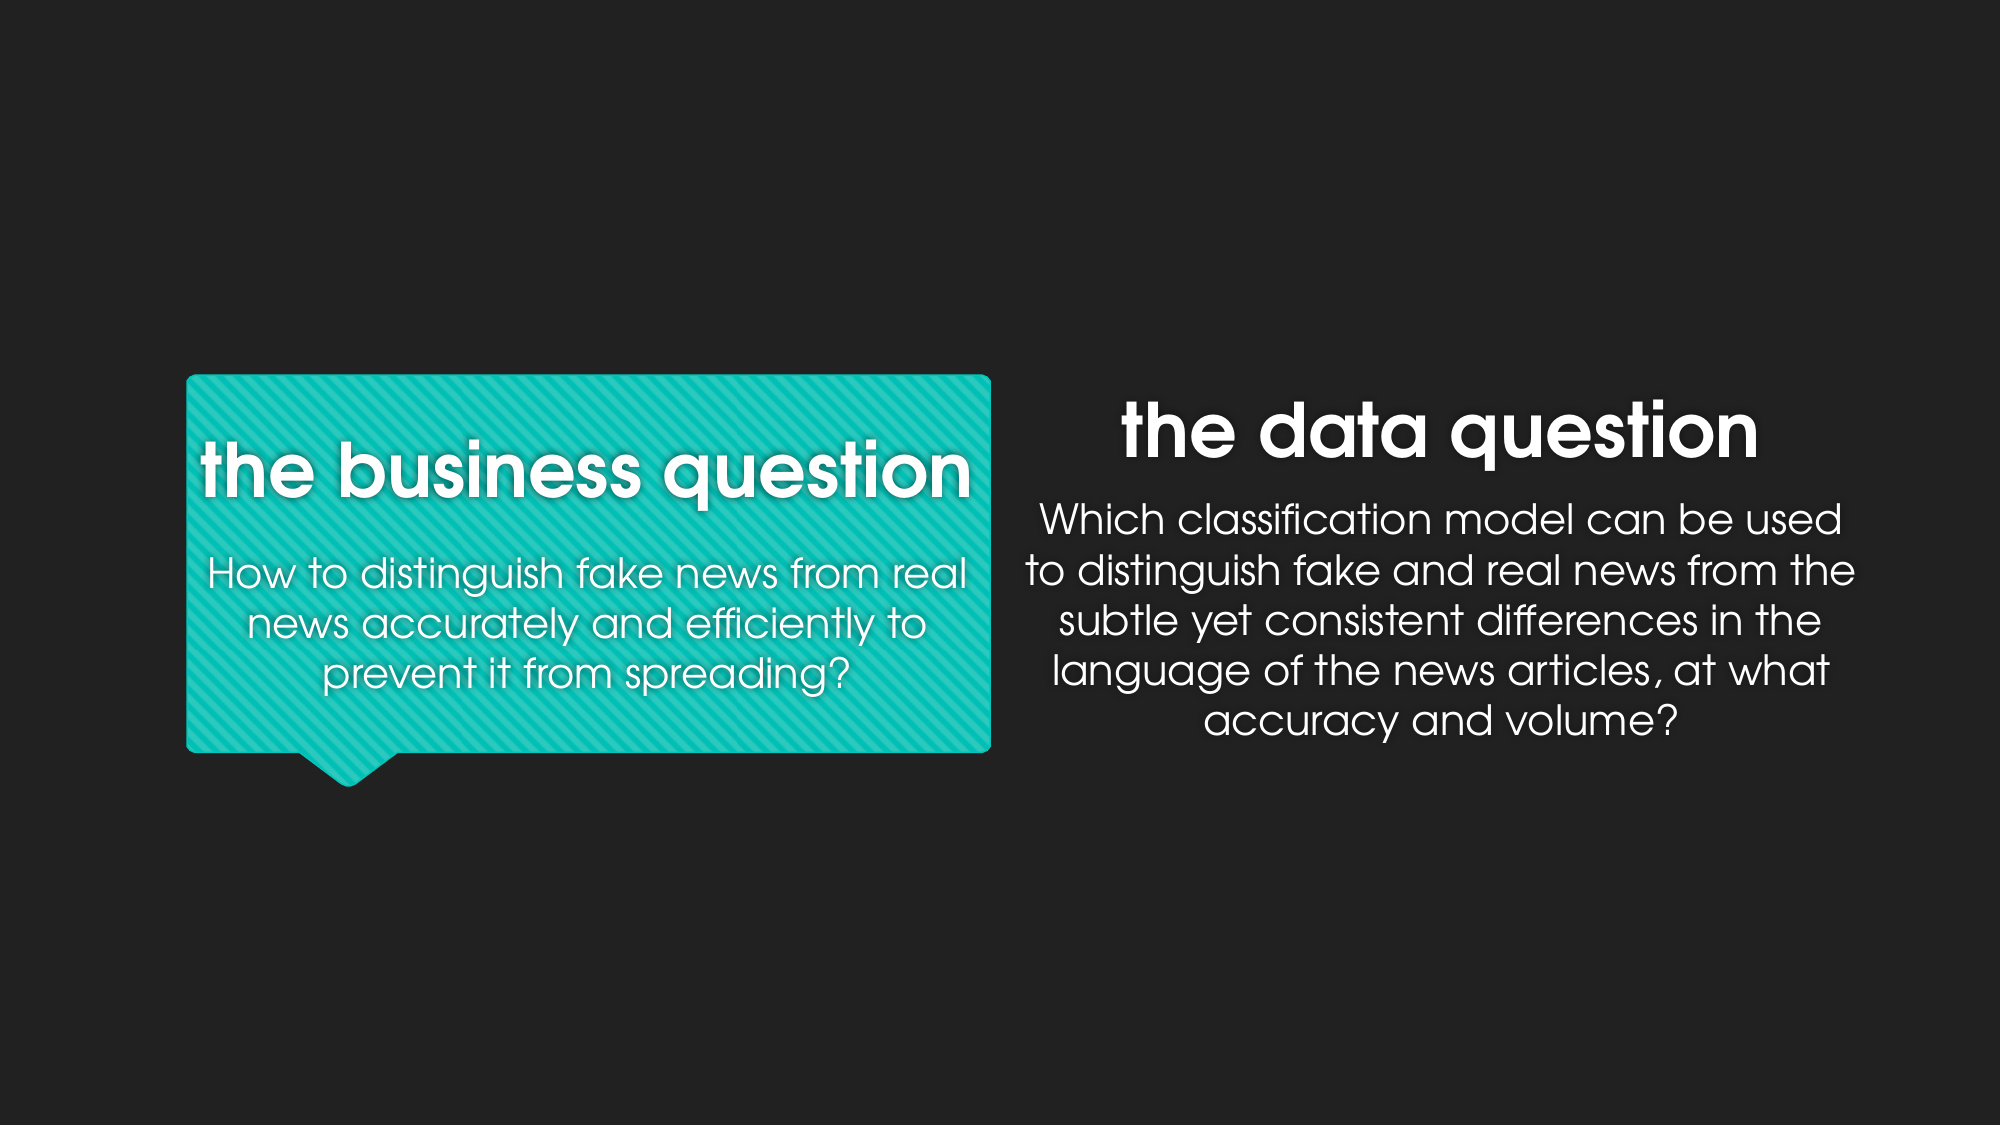

# the business question How to distinguish fake news from real news accurately and efficiently to prevent it from spreading?
the data question
Which classification model can be used to distinguish fake and real news from the subtle yet consistent differences in the language of the news articles, at what accuracy and volume?